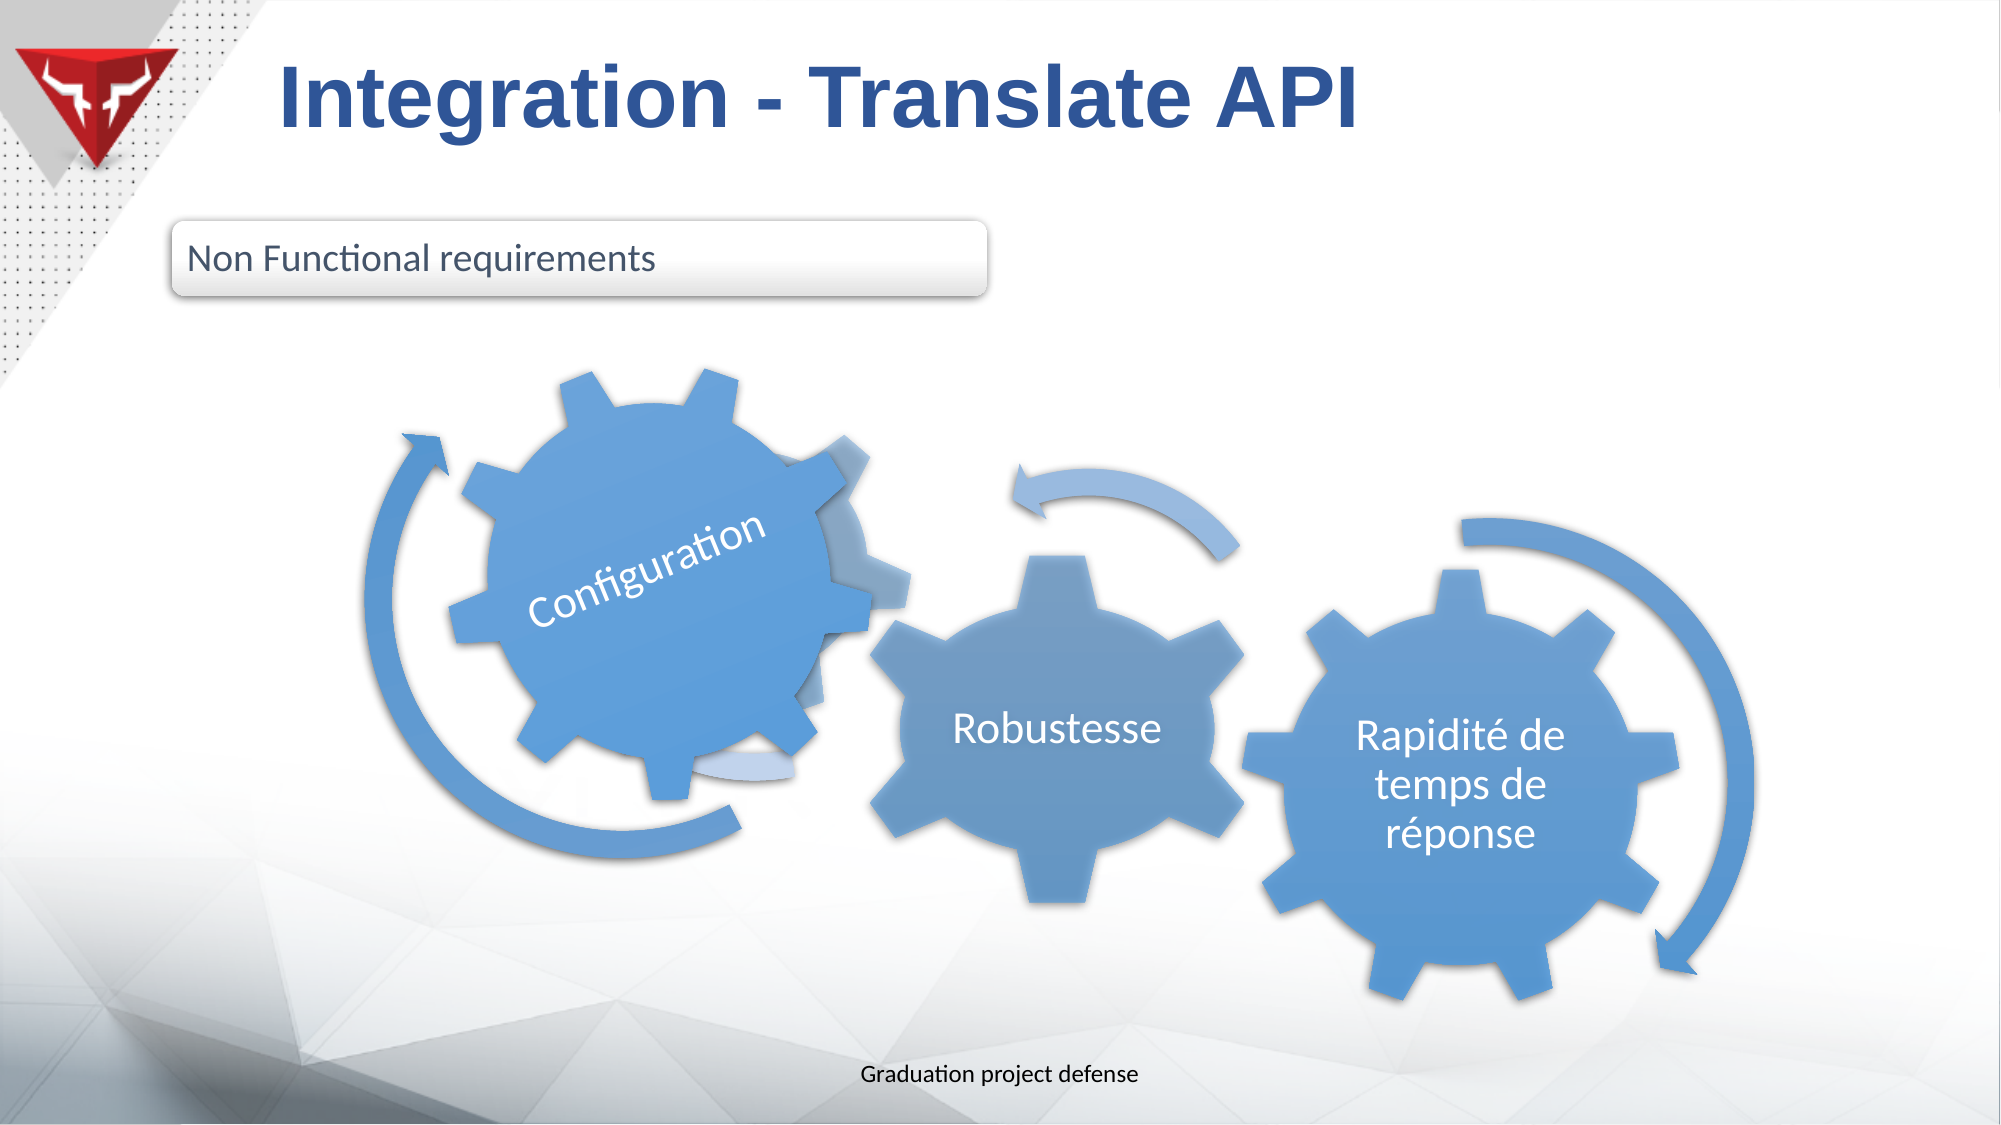

Integration - Translate API
Rapidité de temps de réponse
Robustesse
Sécurité

Non Functional requirements

Configuration

Graduation project defense
38